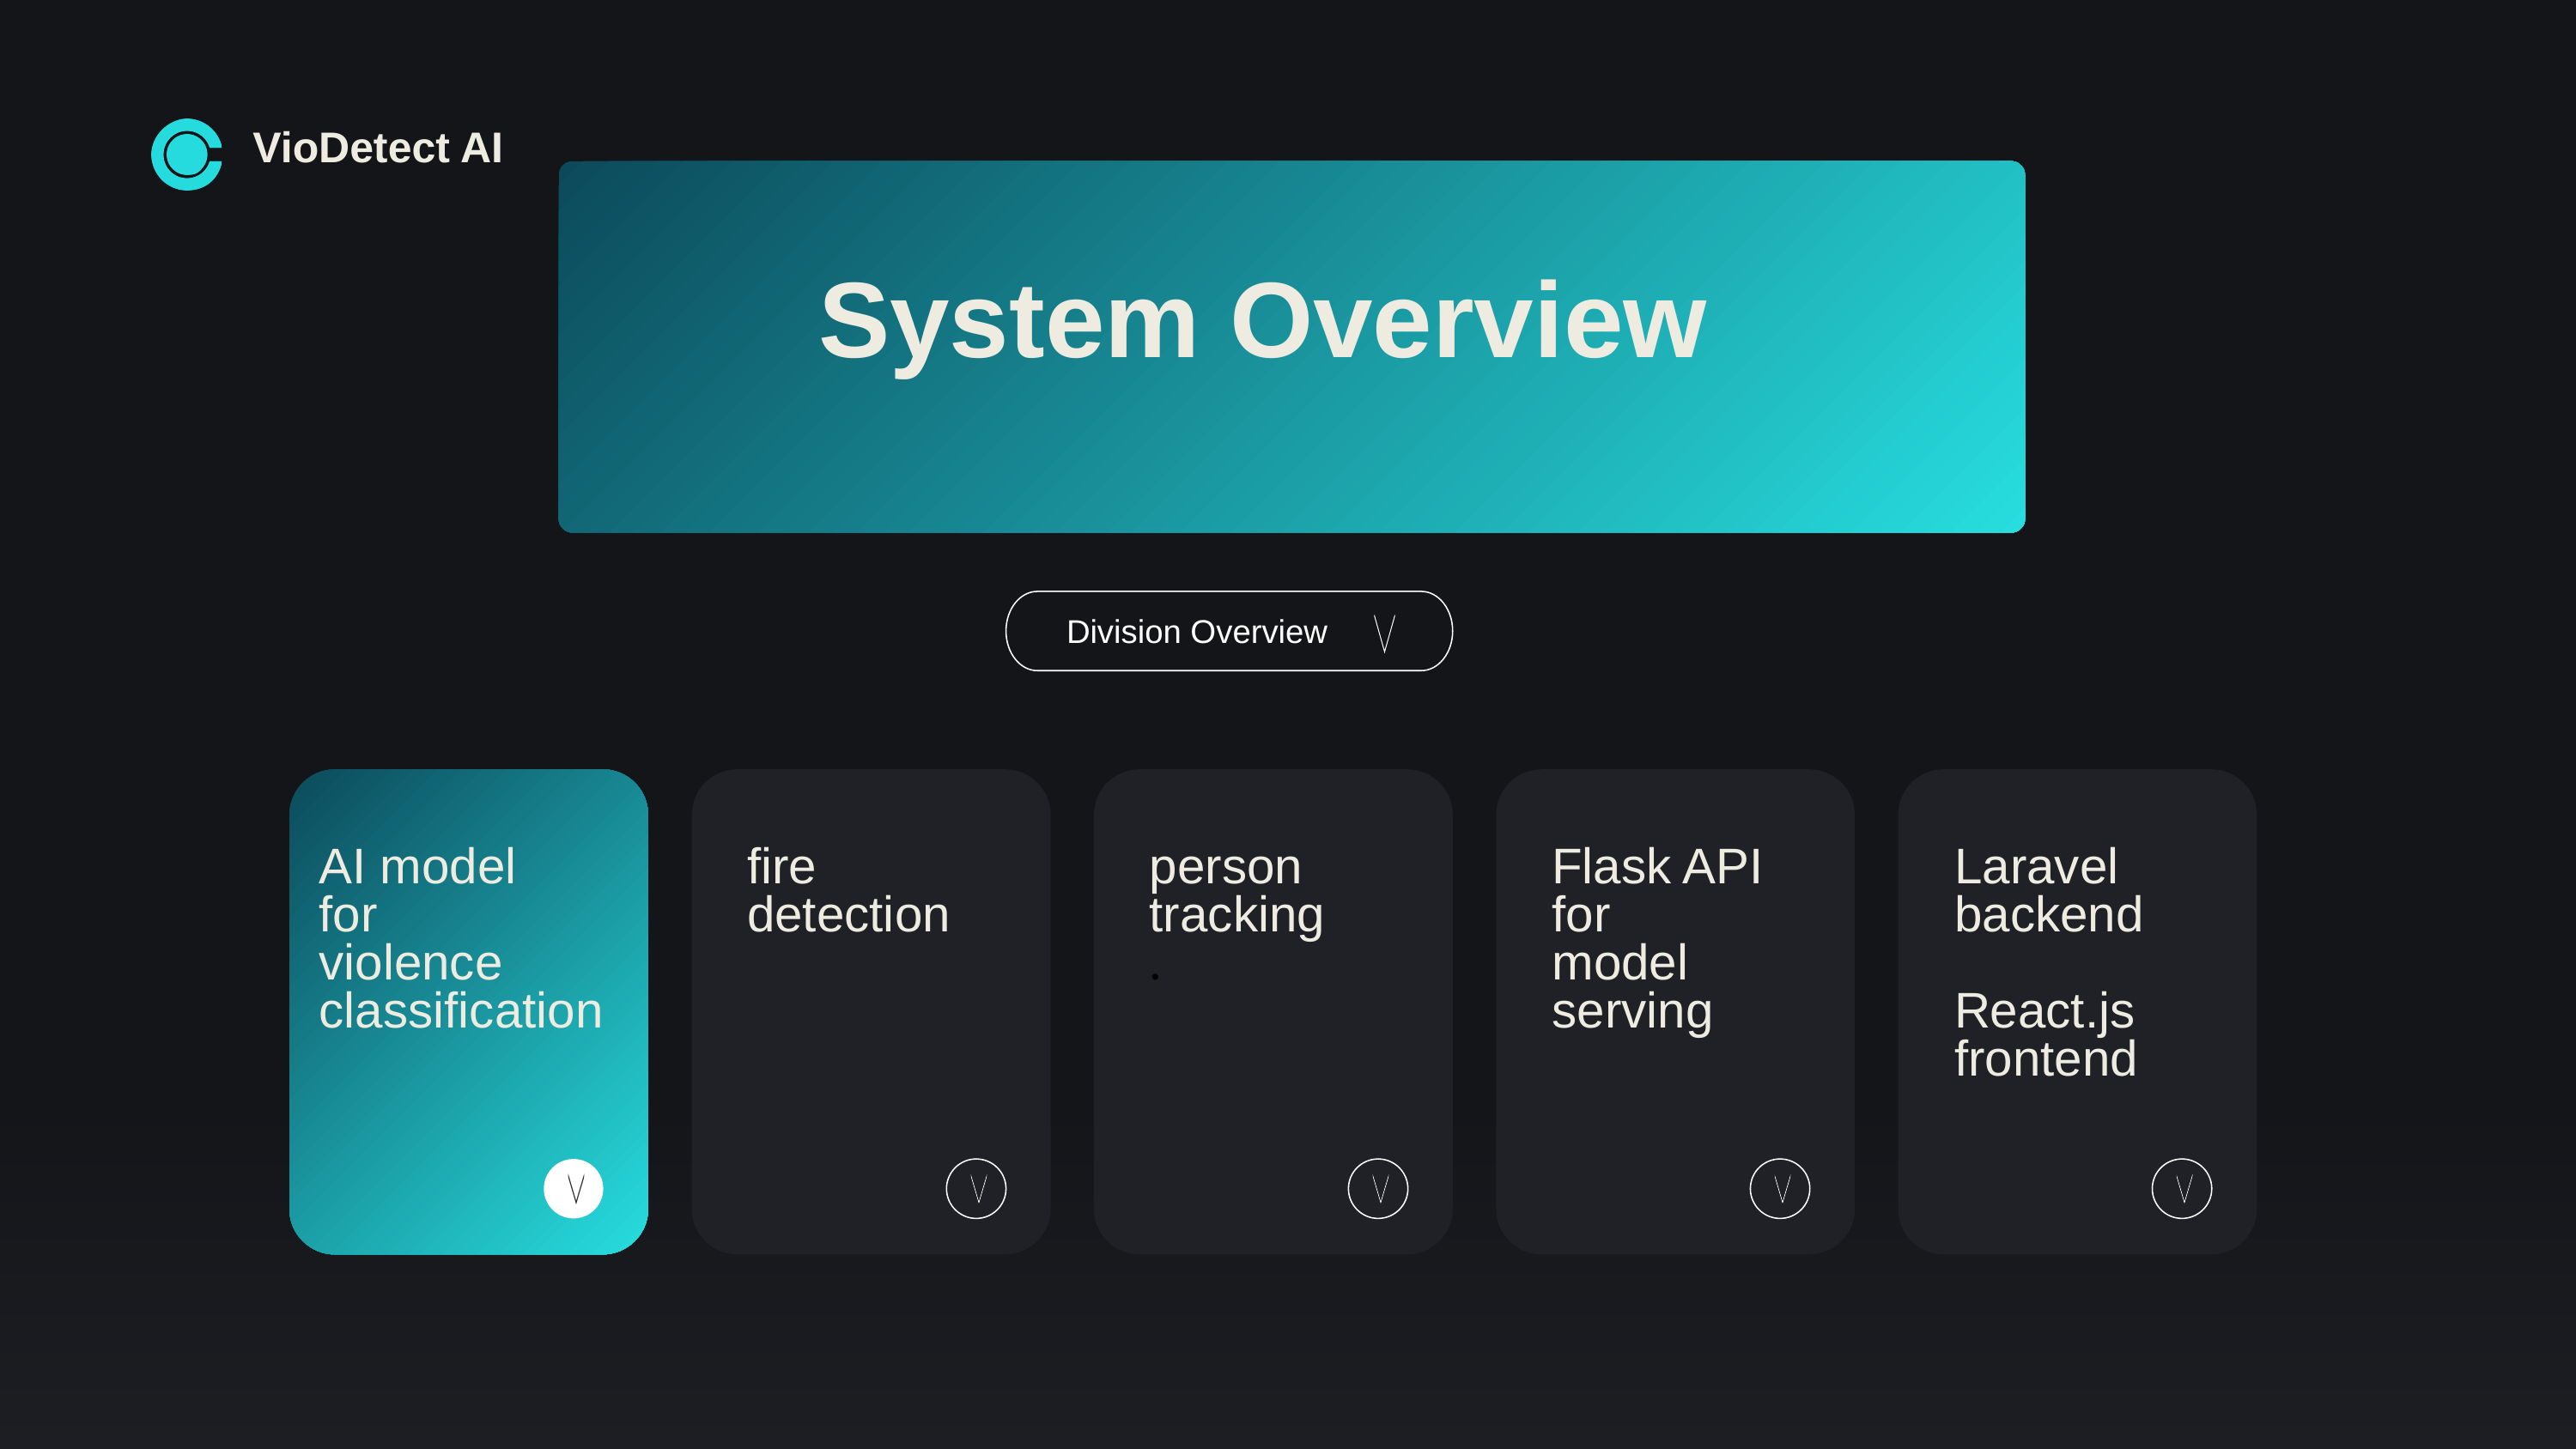

VioDetect AI

System Overview

Division Overview

AI model
for
violence classification
fire detection
person tracking
.
Flask API for
model serving
Laravel backend

React.js frontend